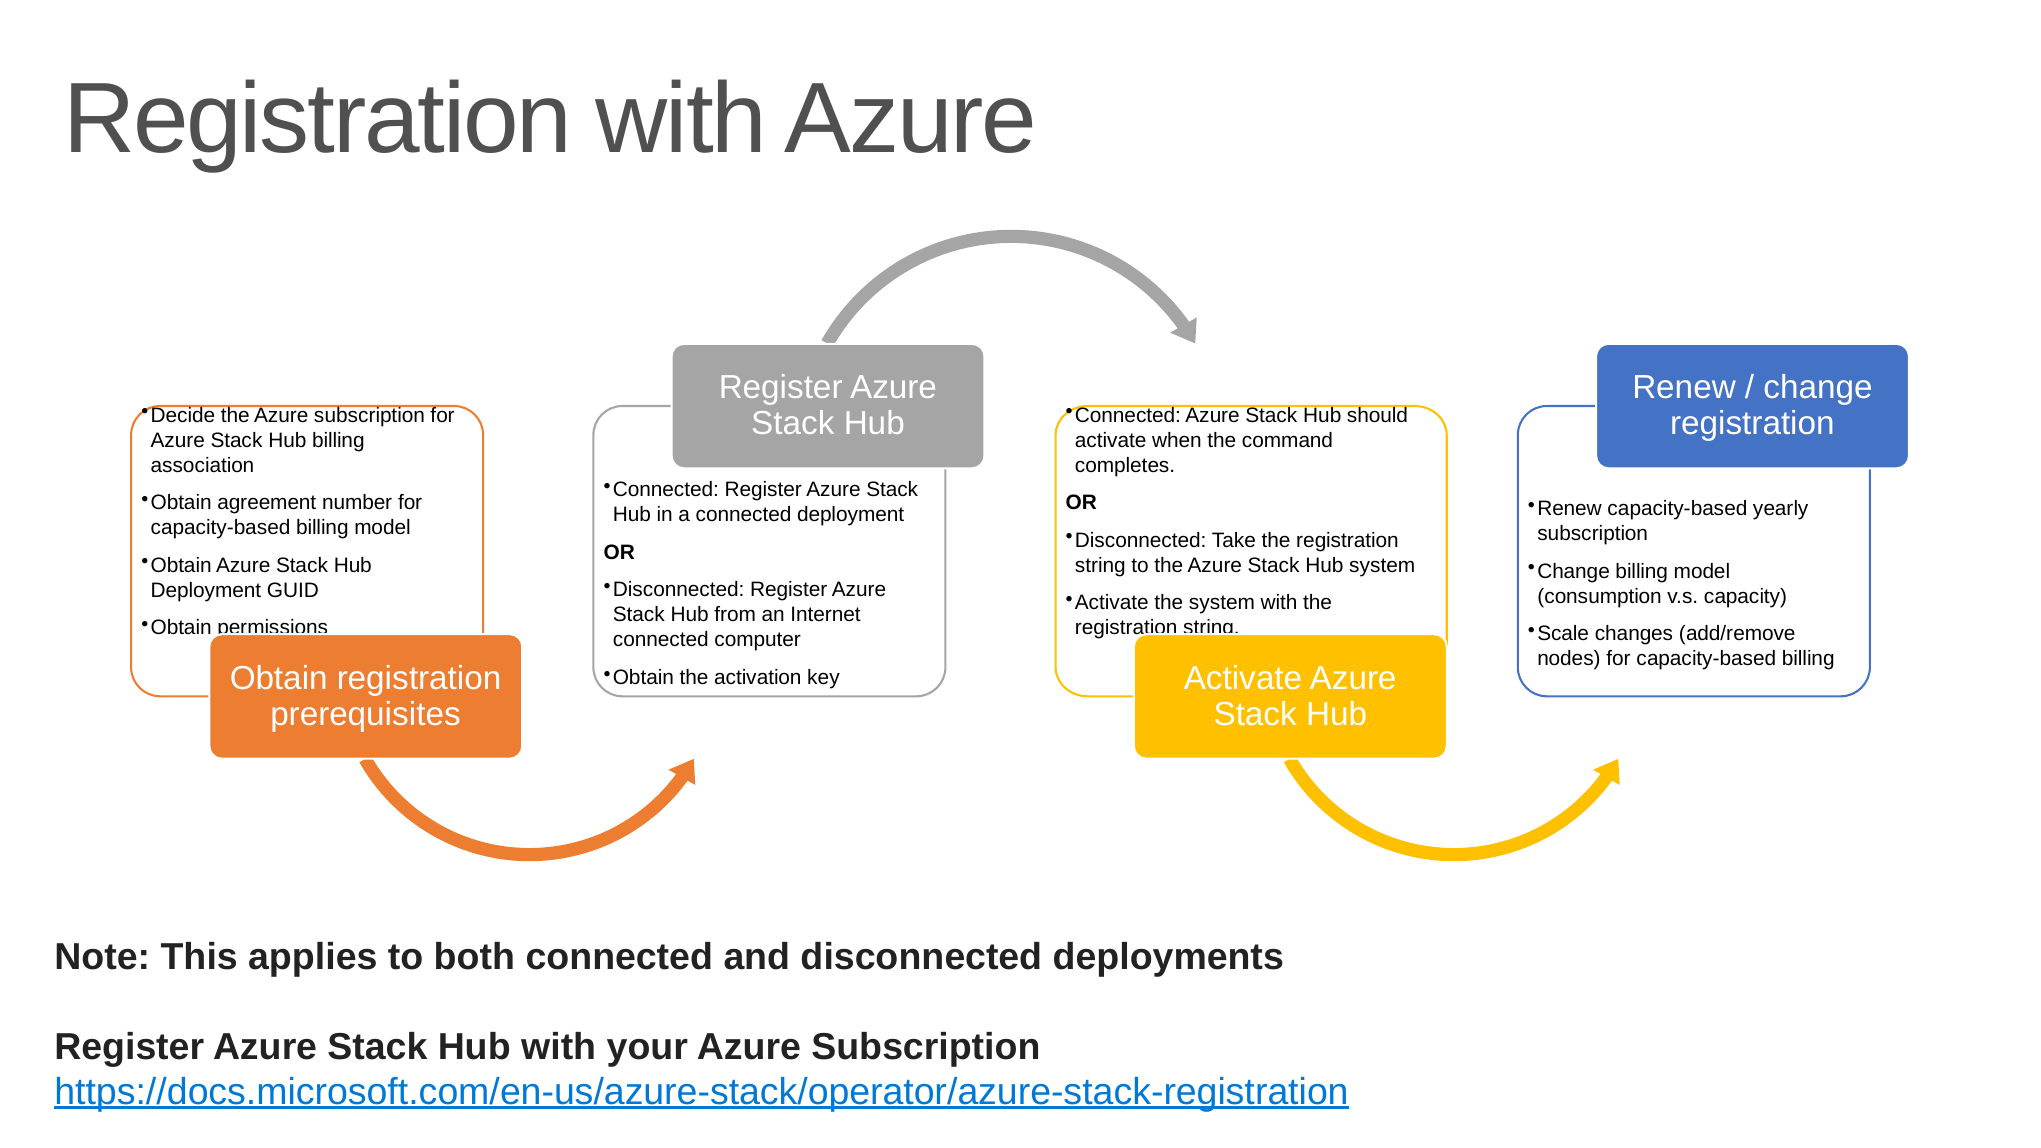

# Registration with Azure

Register Azure Stack Hub
Renew / change registration
Decide the Azure subscription for Azure Stack Hub billing association
Obtain agreement number for capacity-based billing model
Obtain Azure Stack Hub Deployment GUID
Obtain permissions
Connected: Register Azure Stack Hub in a connected deployment
OR
Disconnected: Register Azure Stack Hub from an Internet connected computer
Obtain the activation key
Connected: Azure Stack Hub should activate when the command completes.
OR
Disconnected: Take the registration string to the Azure Stack Hub system
Activate the system with the registration string.
Renew capacity-based yearly subscription
Change billing model (consumption v.s. capacity)
Scale changes (add/remove nodes) for capacity-based billing

Obtain registration prerequisites
Activate Azure Stack Hub
Note: This applies to both connected and disconnected deployments

Register Azure Stack Hub with your Azure Subscription
https://docs.microsoft.com/en-us/azure-stack/operator/azure-stack-registration